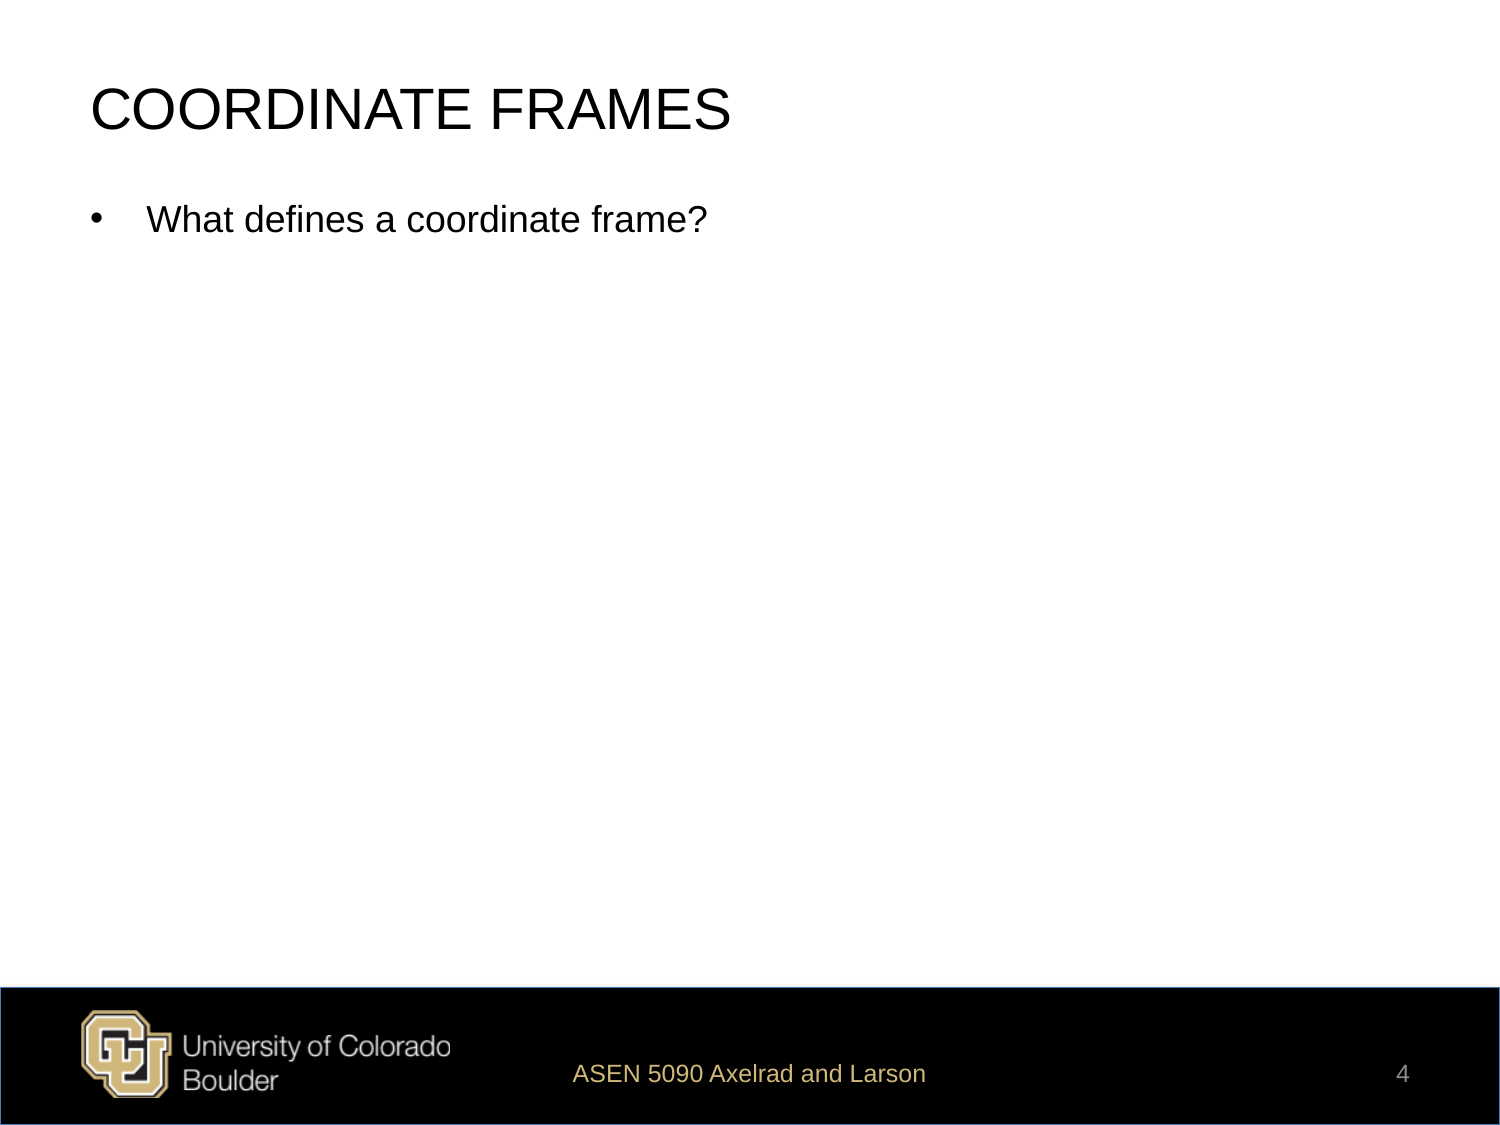

# COORDINATE FRAMES
What defines a coordinate frame?
ASEN 5090 Axelrad and Larson
4